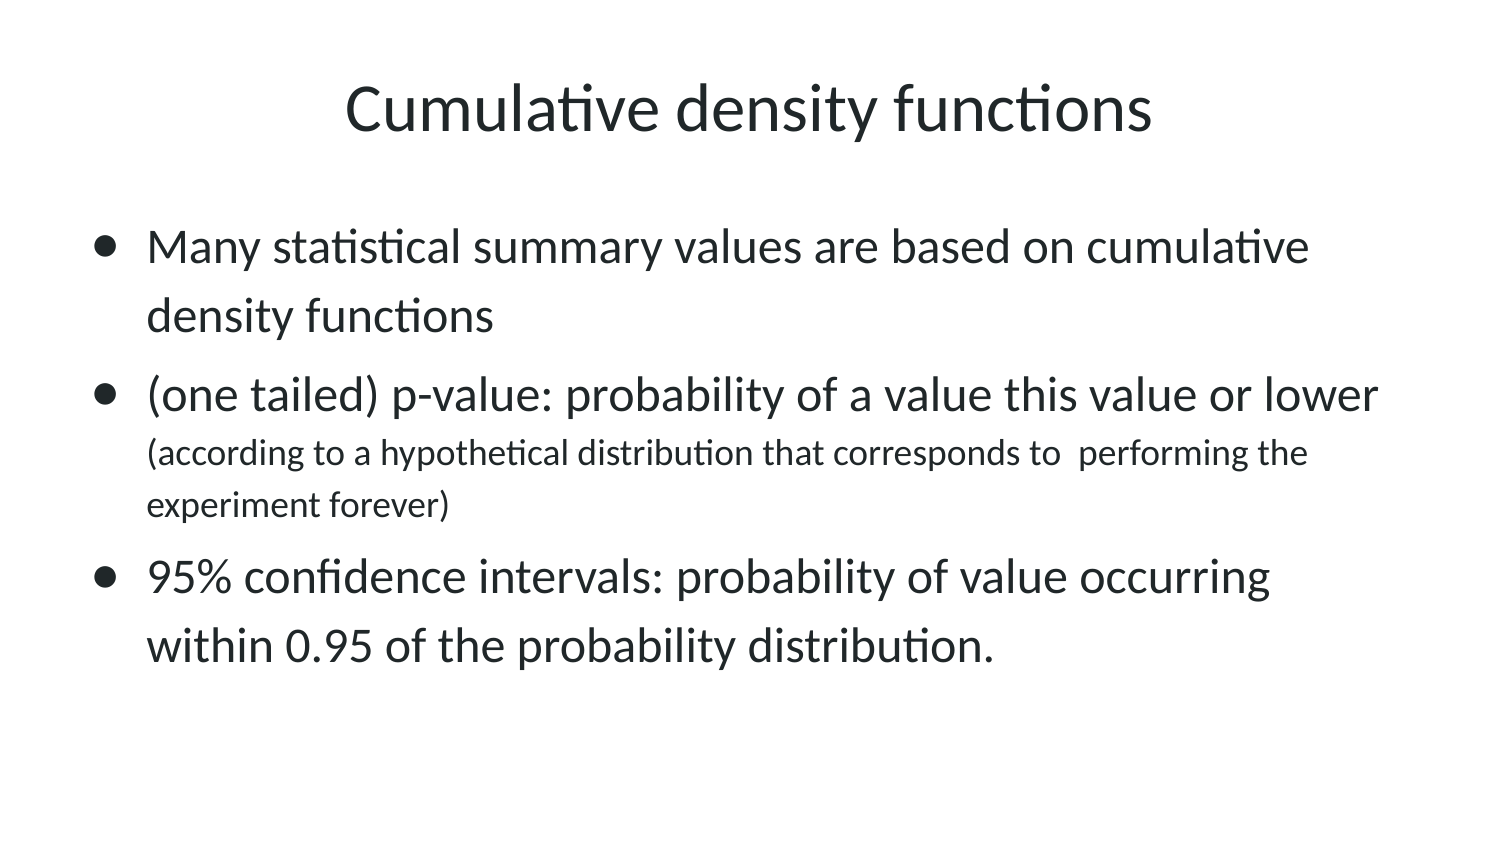

# Cumulative density functions
Many statistical summary values are based on cumulative density functions
(one tailed) p-value: probability of a value this value or lower (according to a hypothetical distribution that corresponds to  performing the experiment forever)
95% confidence intervals: probability of value occurring within 0.95 of the probability distribution.